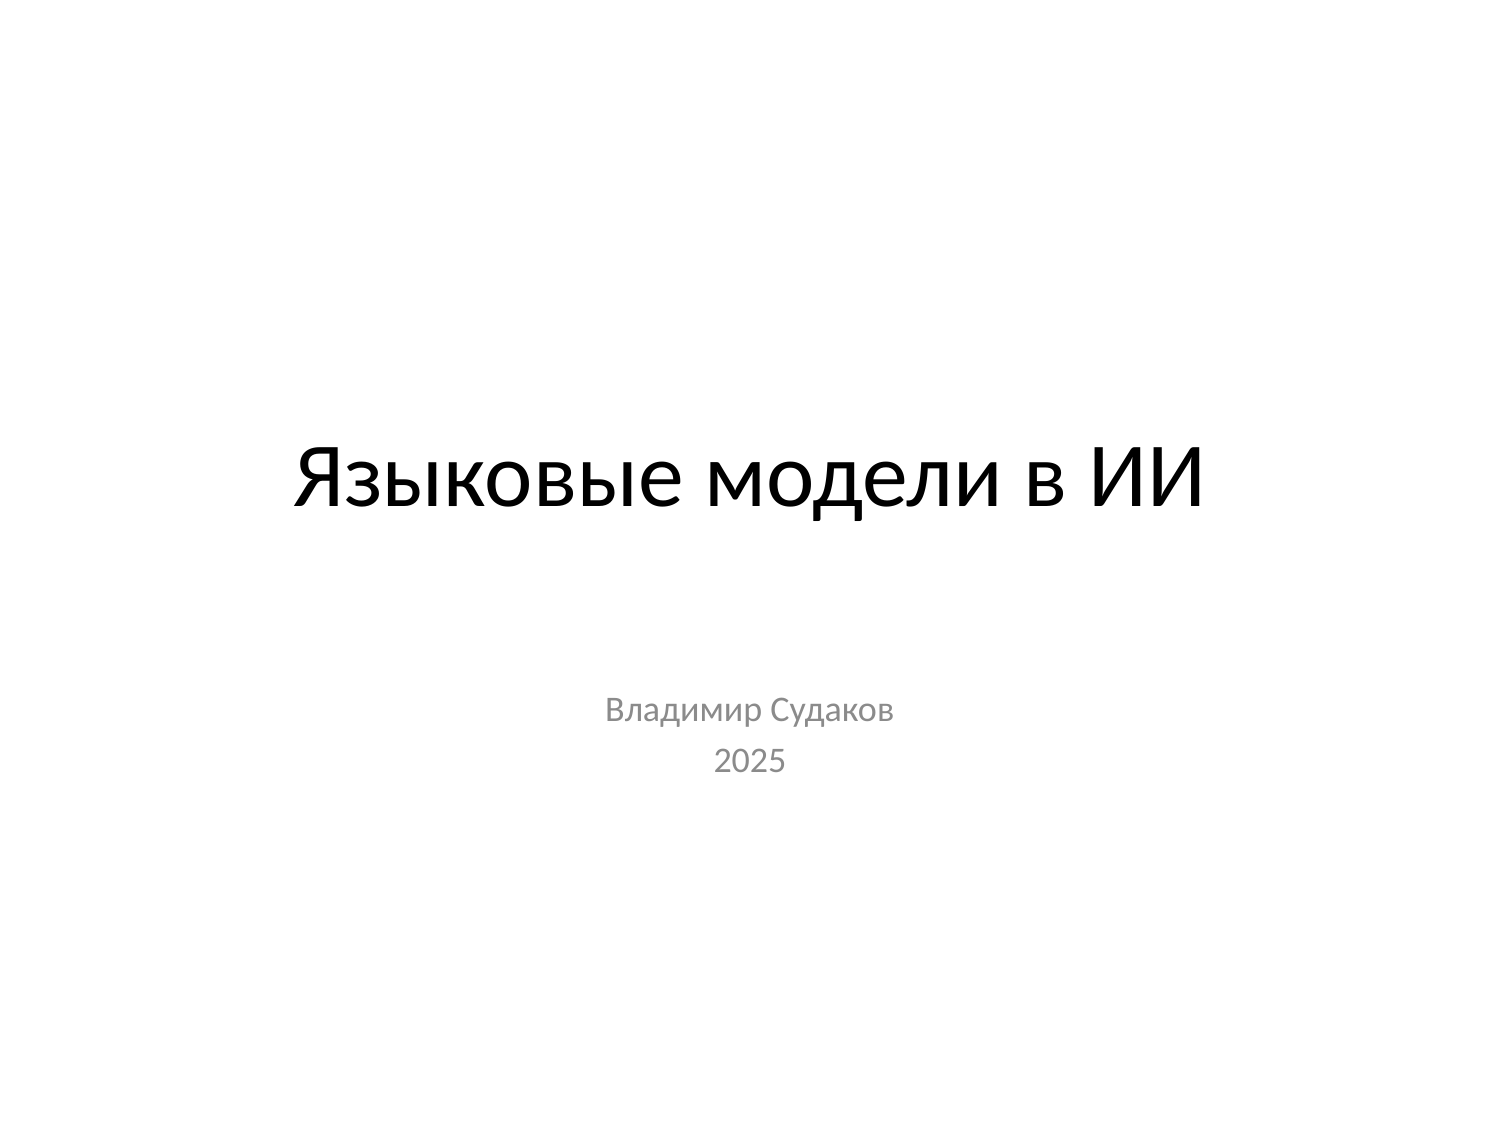

# Языковые модели в ИИ
Владимир Судаков
2025